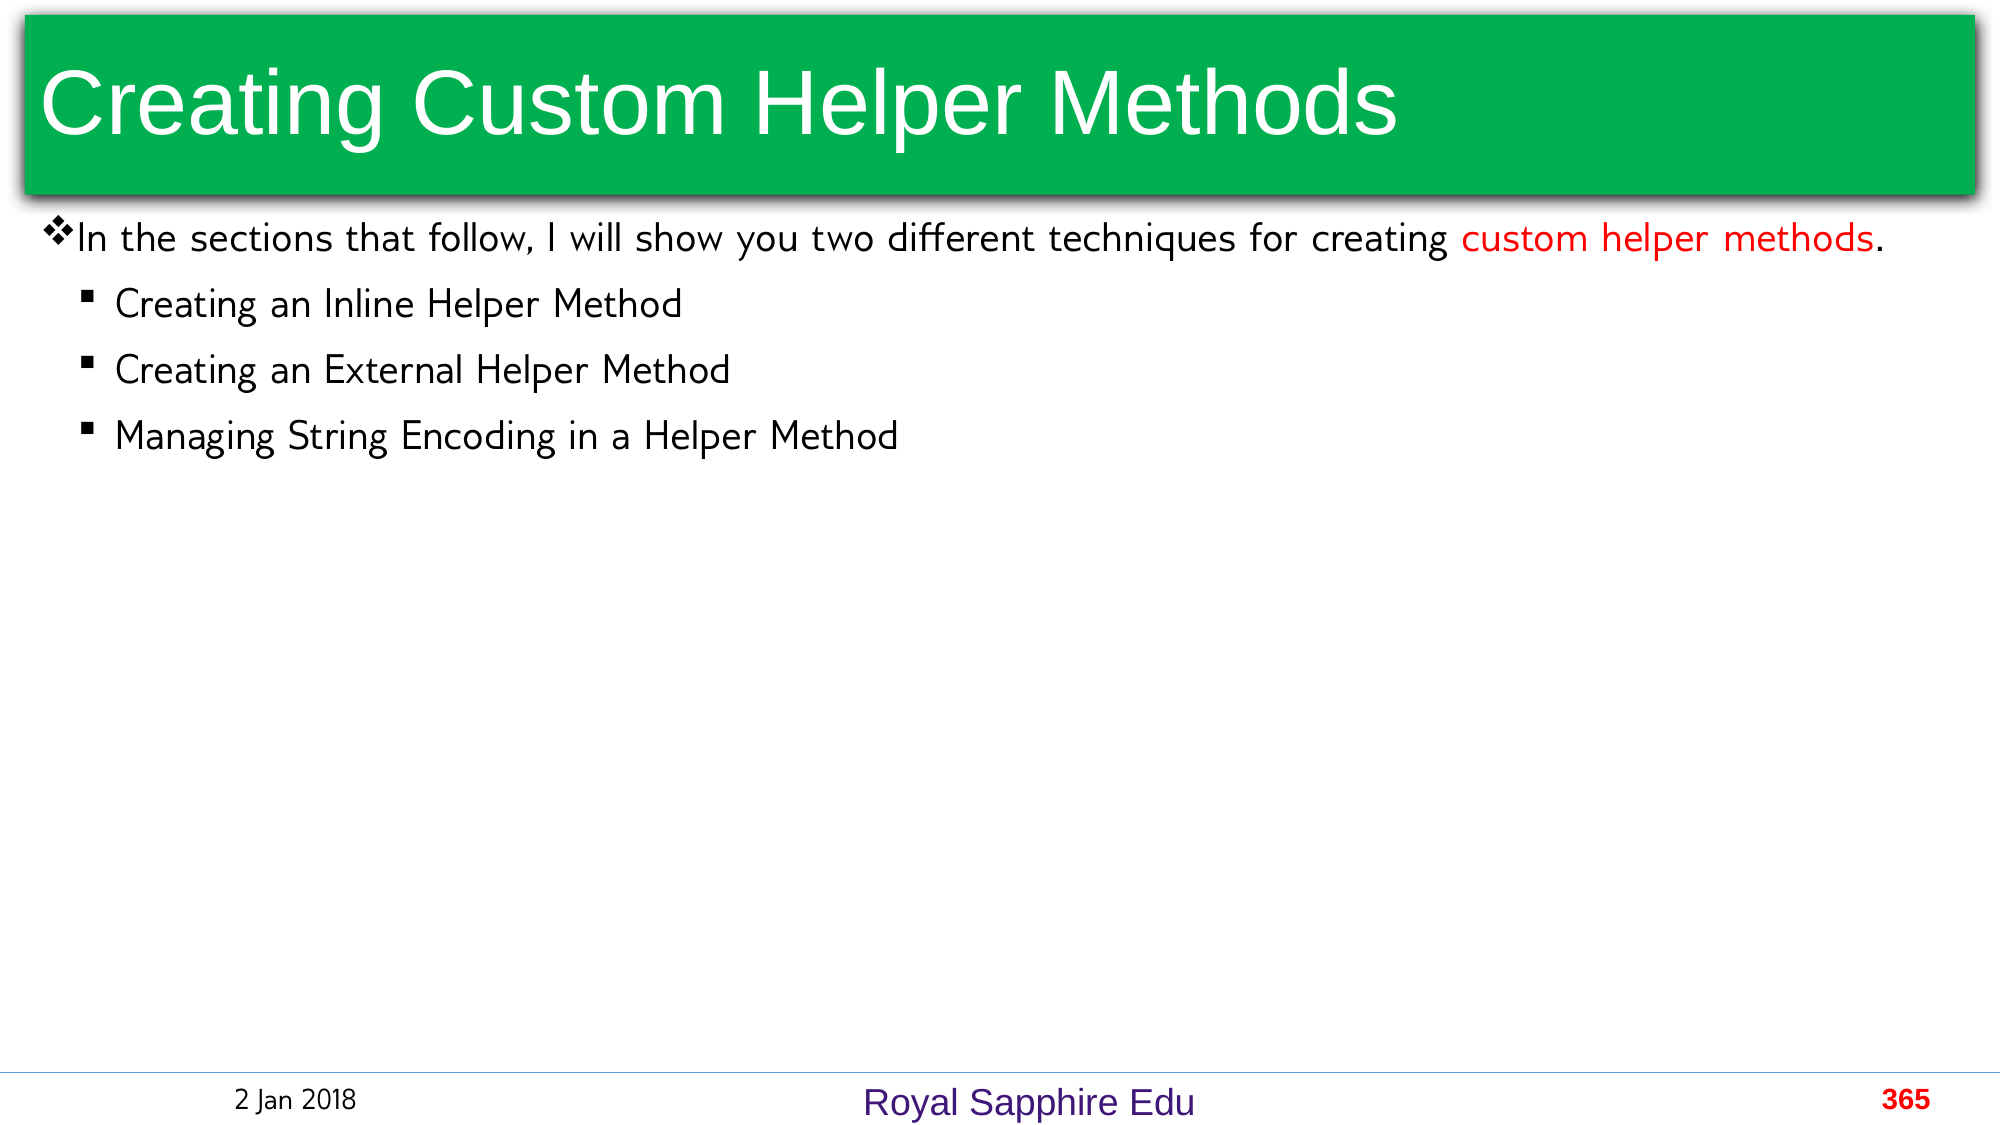

# Creating Custom Helper Methods
In the sections that follow, I will show you two different techniques for creating custom helper methods.
Creating an Inline Helper Method
Creating an External Helper Method
Managing String Encoding in a Helper Method
2 Jan 2018
365